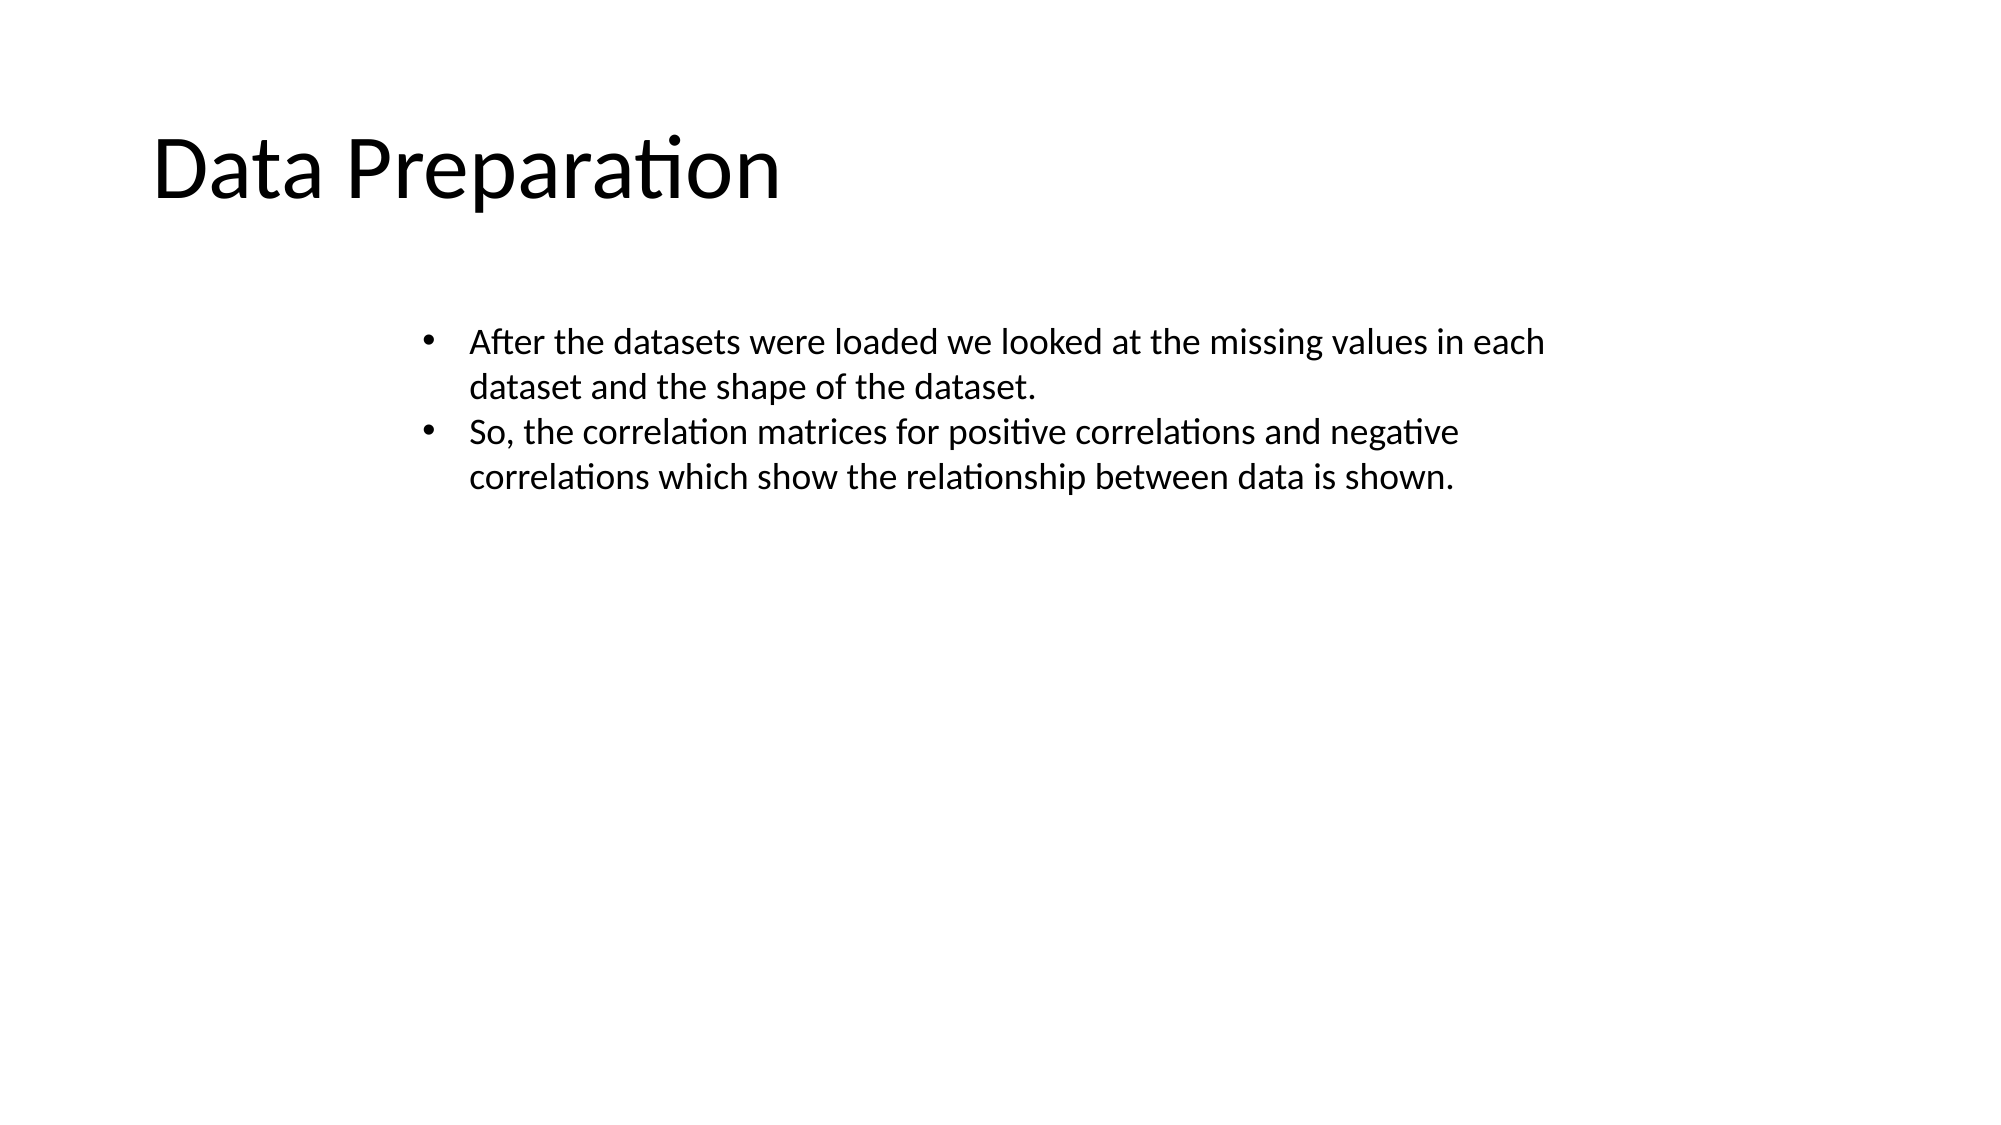

# Data Preparation
After the datasets were loaded we looked at the missing values in each dataset and the shape of the dataset.
So, the correlation matrices for positive correlations and negative correlations which show the relationship between data is shown.